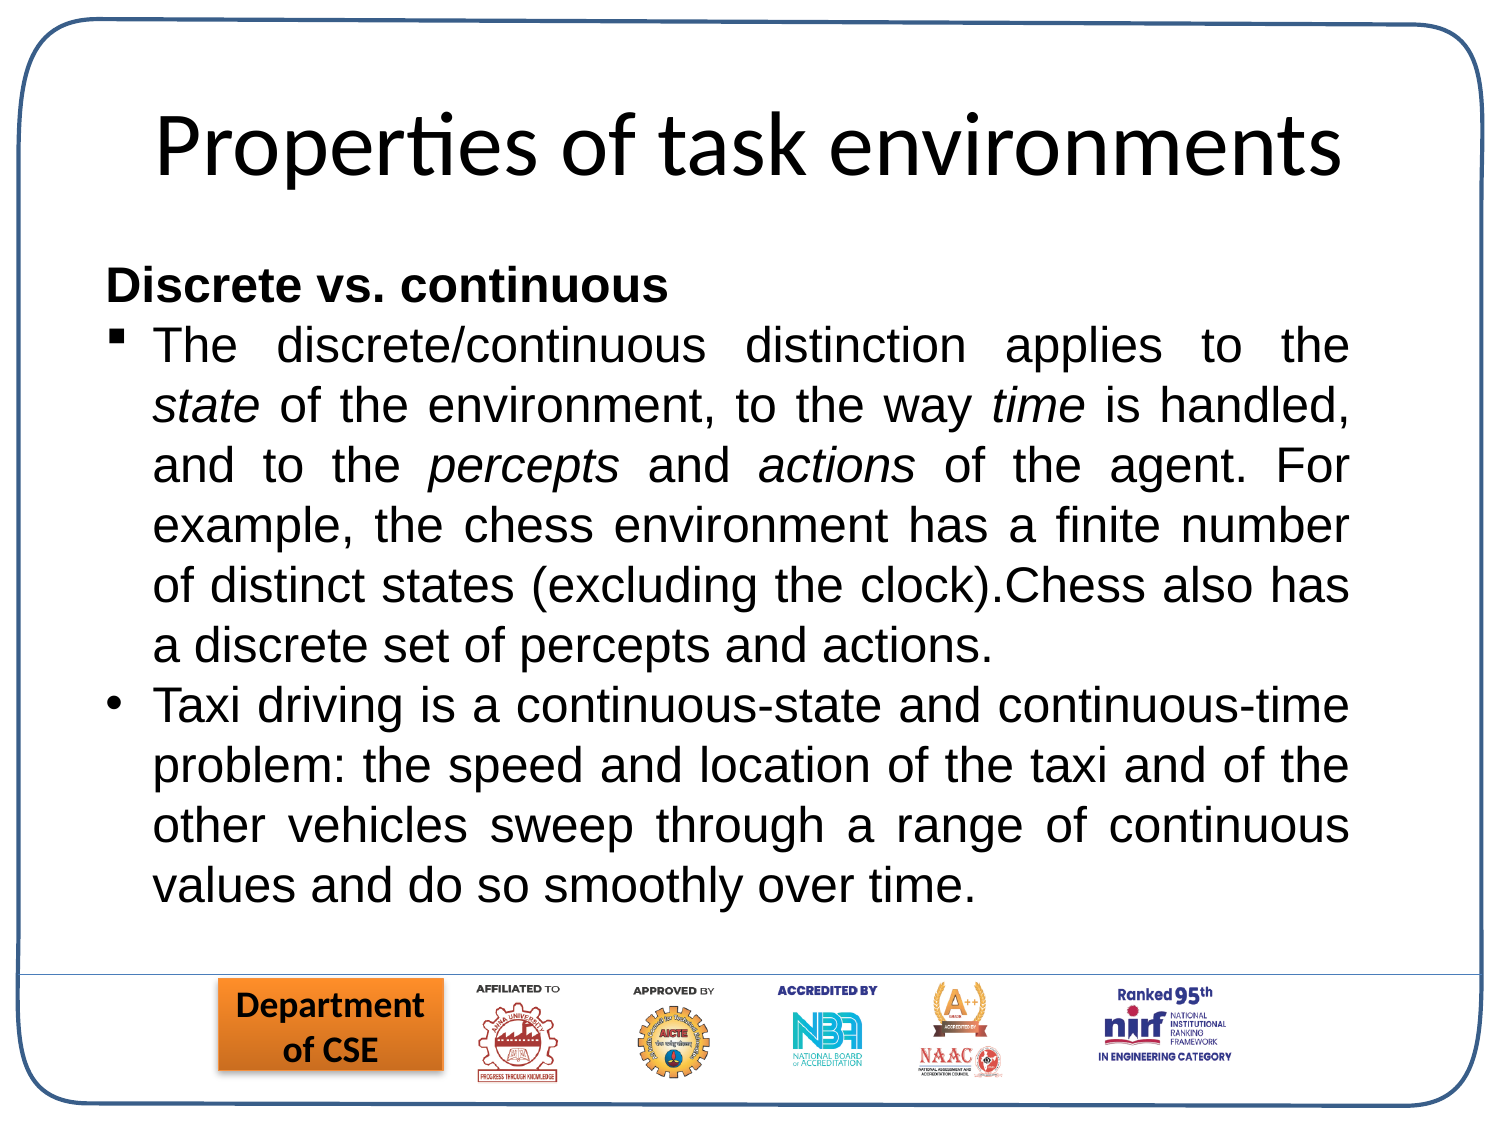

# Properties of task environments
Discrete vs. continuous
The discrete/continuous distinction applies to the state of the environment, to the way time is handled, and to the percepts and actions of the agent. For example, the chess environment has a finite number of distinct states (excluding the clock).Chess also has a discrete set of percepts and actions.
Taxi driving is a continuous-state and continuous-time problem: the speed and location of the taxi and of the other vehicles sweep through a range of continuous values and do so smoothly over time.